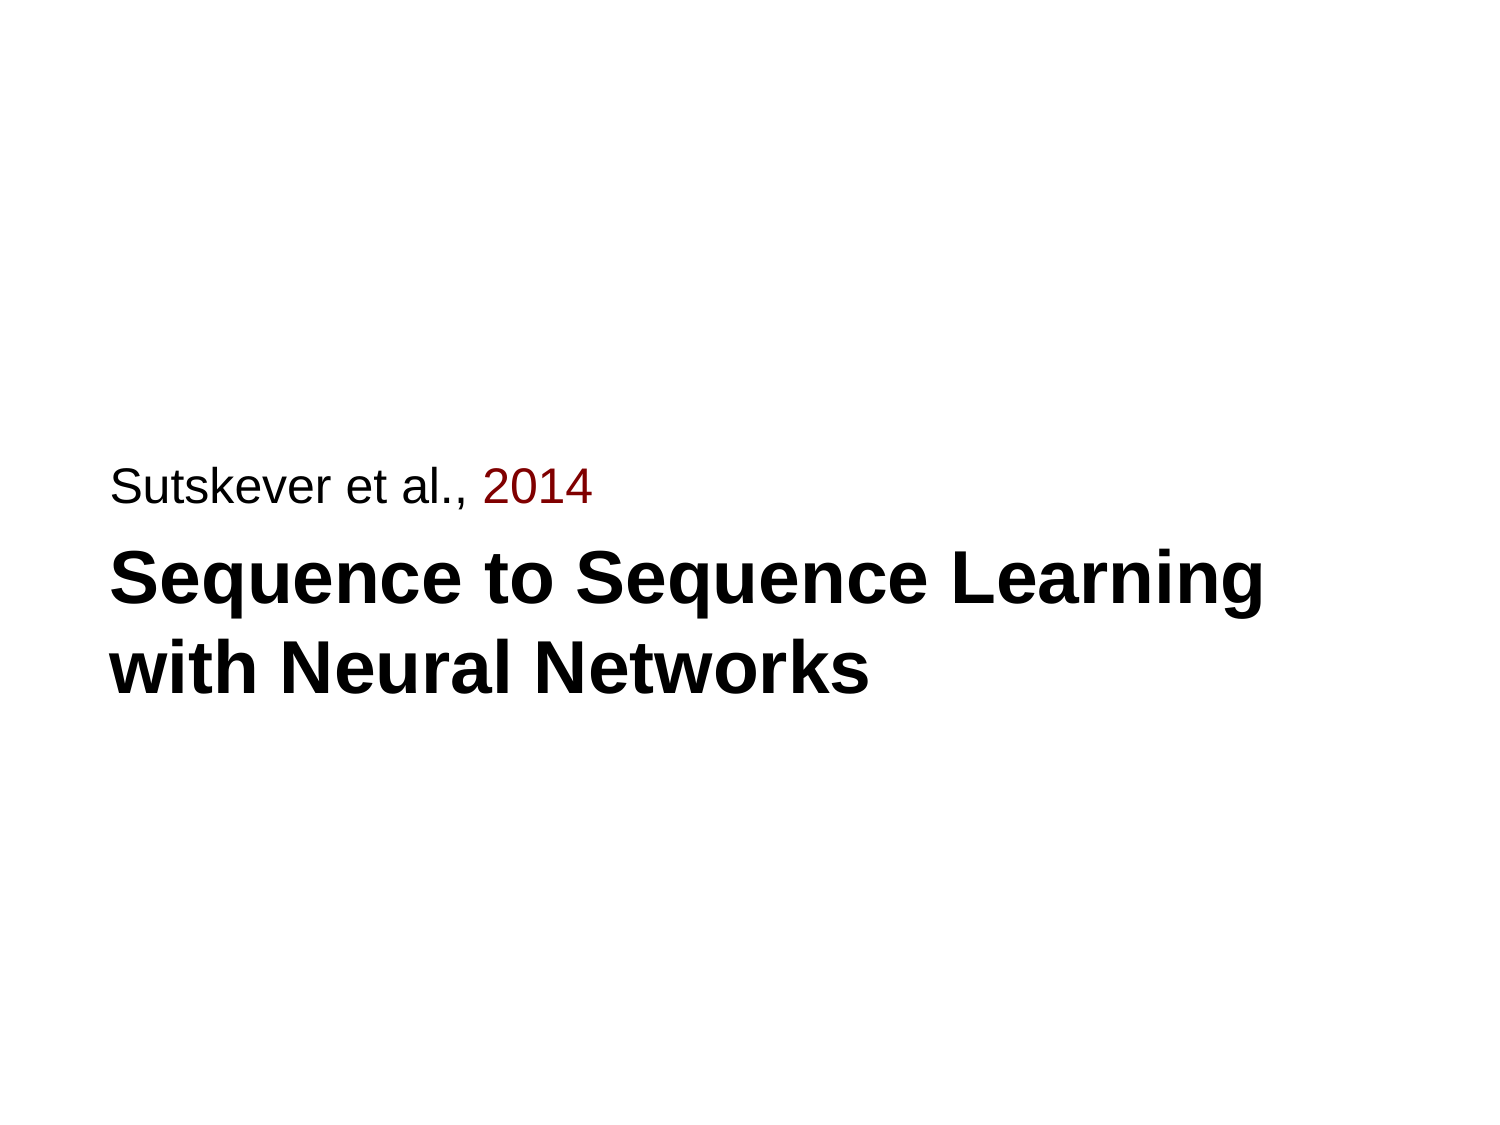

Sutskever et al., 2014
Sequence to Sequence Learning with Neural Networks